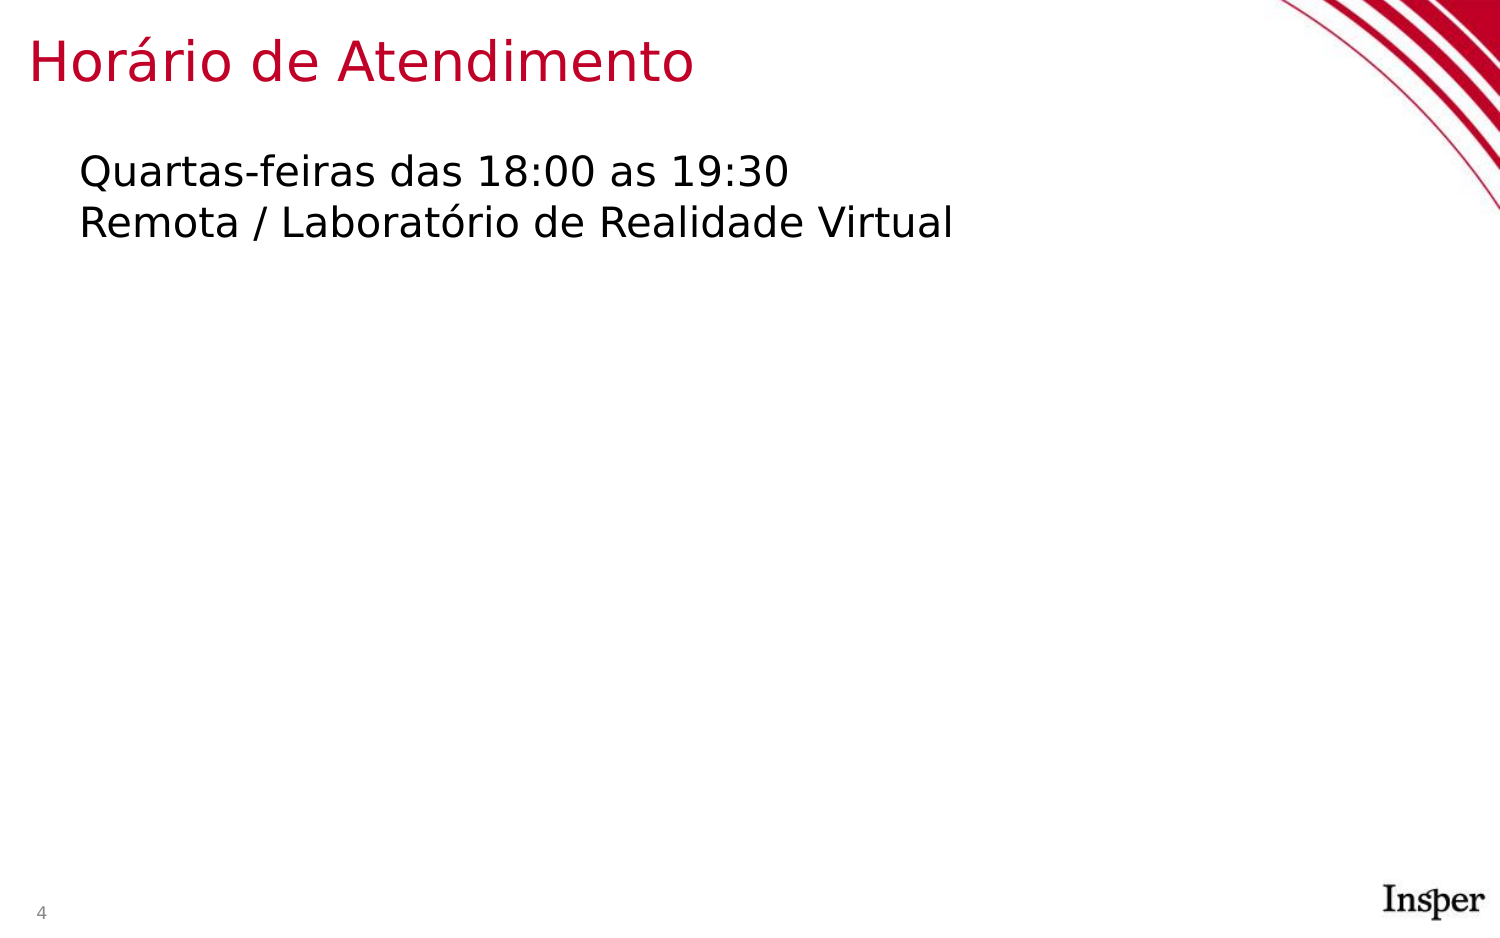

# Horário de Atendimento
Quartas-feiras das 18:00 as 19:30
Remota / Laboratório de Realidade Virtual

4